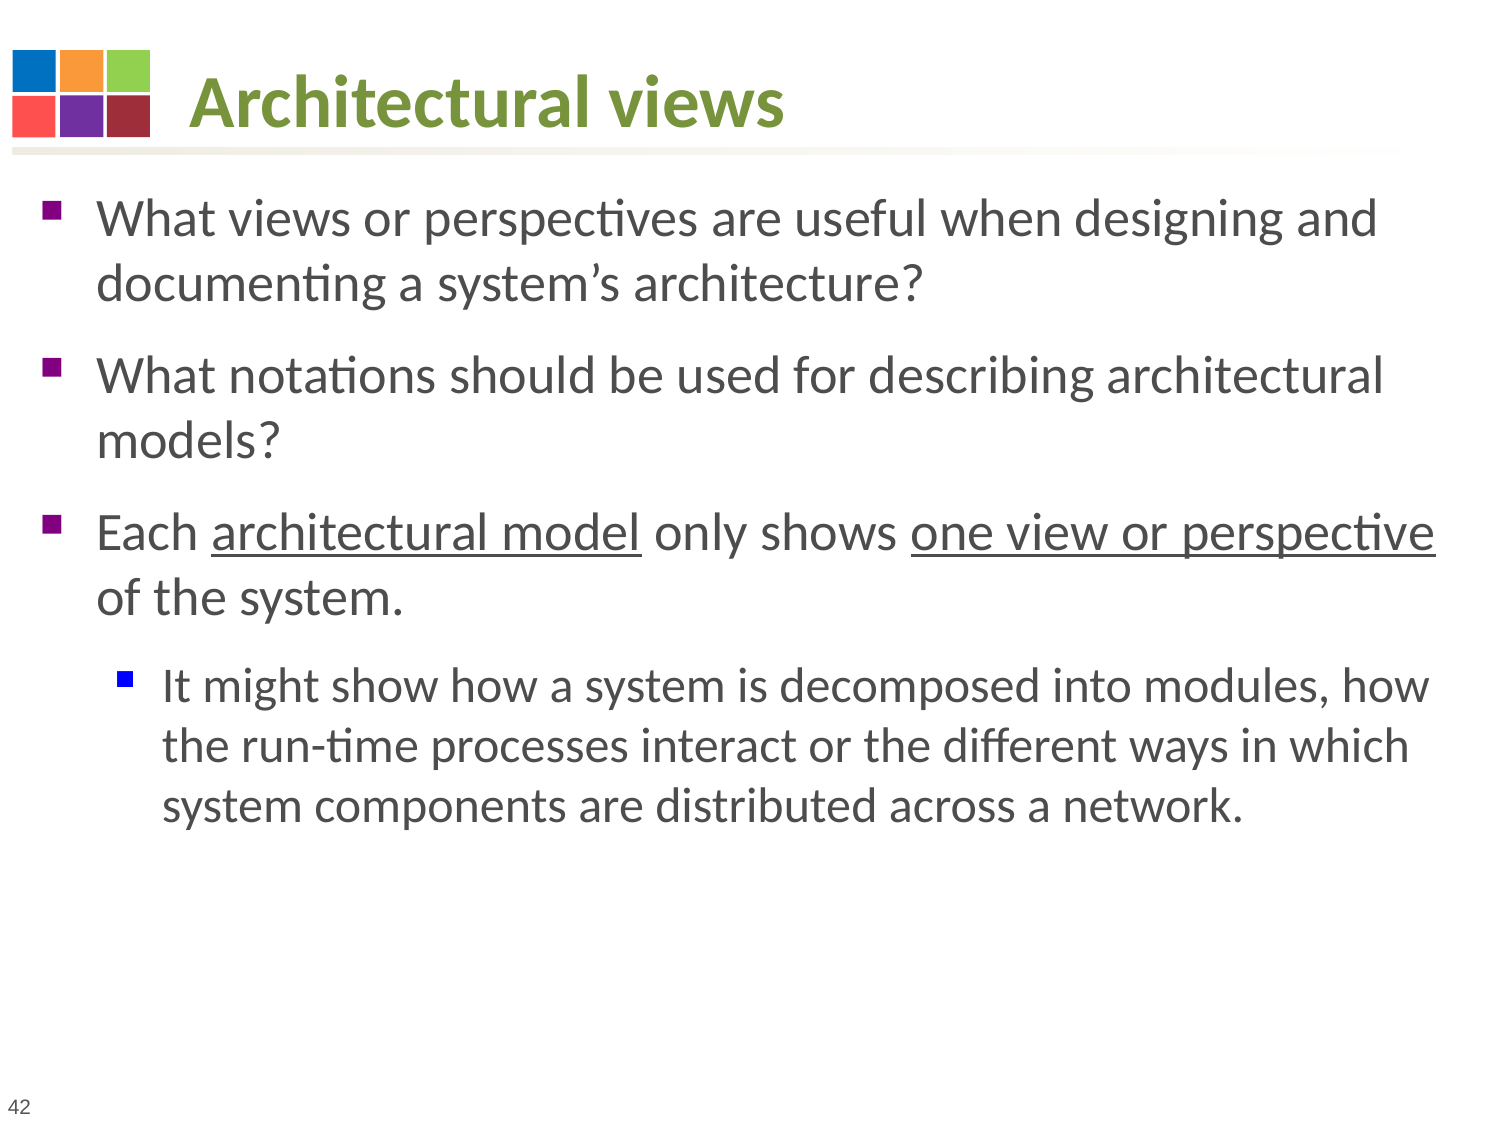

# Architectural views
What views or perspectives are useful when designing and documenting a system’s architecture?
What notations should be used for describing architectural models?
Each architectural model only shows one view or perspective of the system.
It might show how a system is decomposed into modules, how the run-time processes interact or the different ways in which system components are distributed across a network.